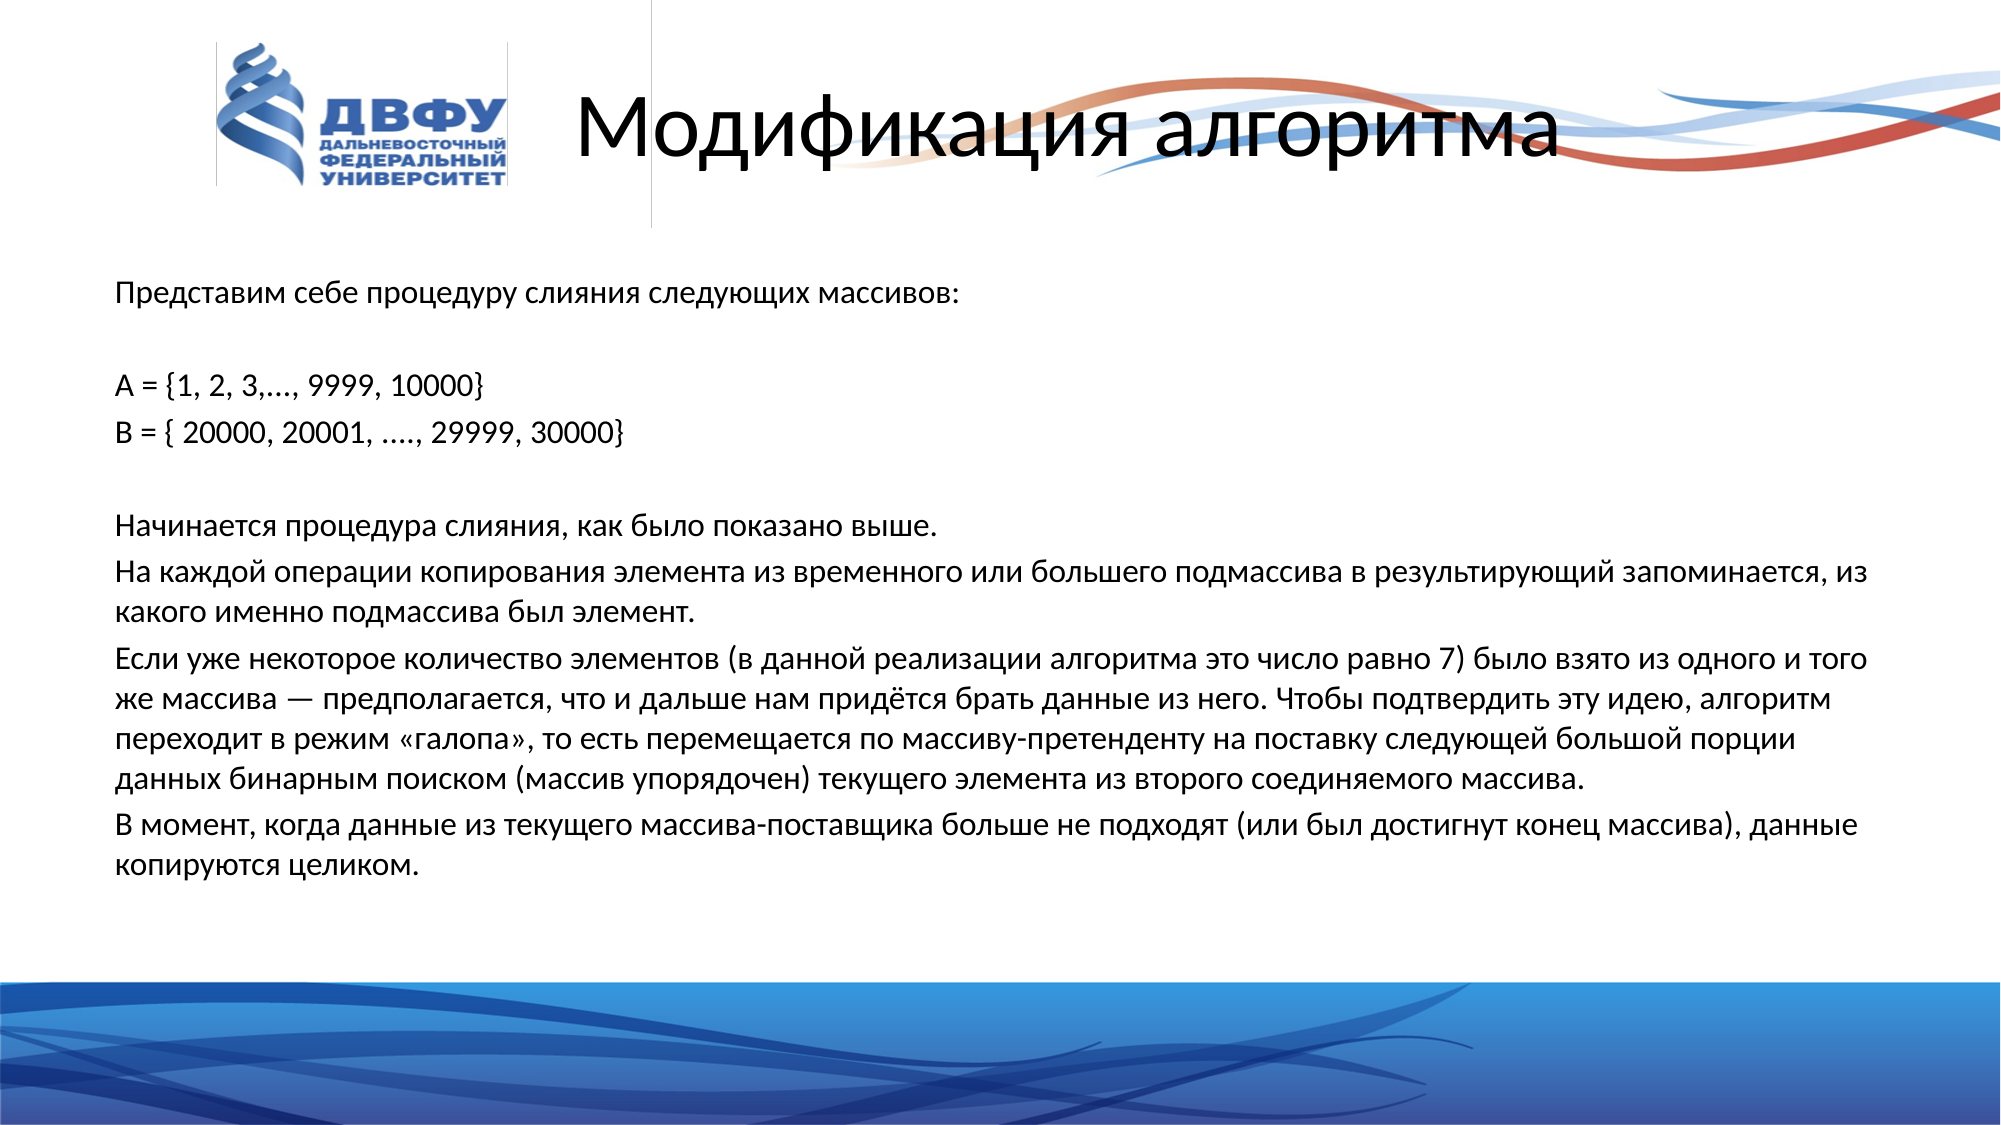

# Модификация алгоритма
Представим себе процедуру слияния следующих массивов:

A = {1, 2, 3,..., 9999, 10000}
B = { 20000, 20001, ...., 29999, 30000}

Начинается процедура слияния, как было показано выше.
На каждой операции копирования элемента из временного или большего подмассива в результирующий запоминается, из какого именно подмассива был элемент.
Если уже некоторое количество элементов (в данной реализации алгоритма это число равно 7) было взято из одного и того же массива — предполагается, что и дальше нам придётся брать данные из него. Чтобы подтвердить эту идею, алгоритм переходит в режим «галопа», то есть перемещается по массиву-претенденту на поставку следующей большой порции данных бинарным поиском (массив упорядочен) текущего элемента из второго соединяемого массива.
В момент, когда данные из текущего массива-поставщика больше не подходят (или был достигнут конец массива), данные копируются целиком.